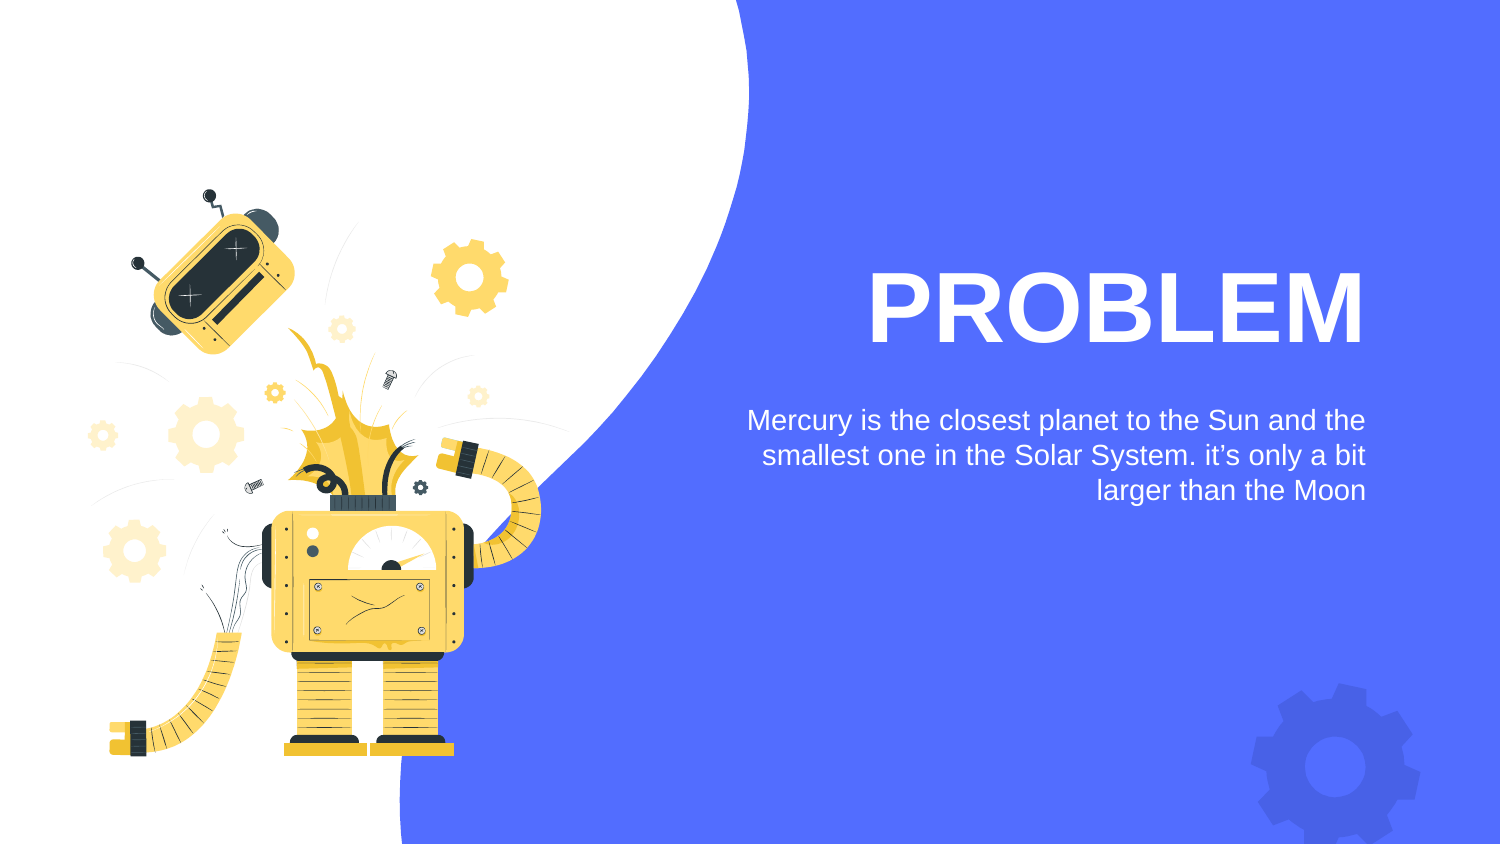

# PROBLEM
Mercury is the closest planet to the Sun and the smallest one in the Solar System. it’s only a bit larger than the Moon